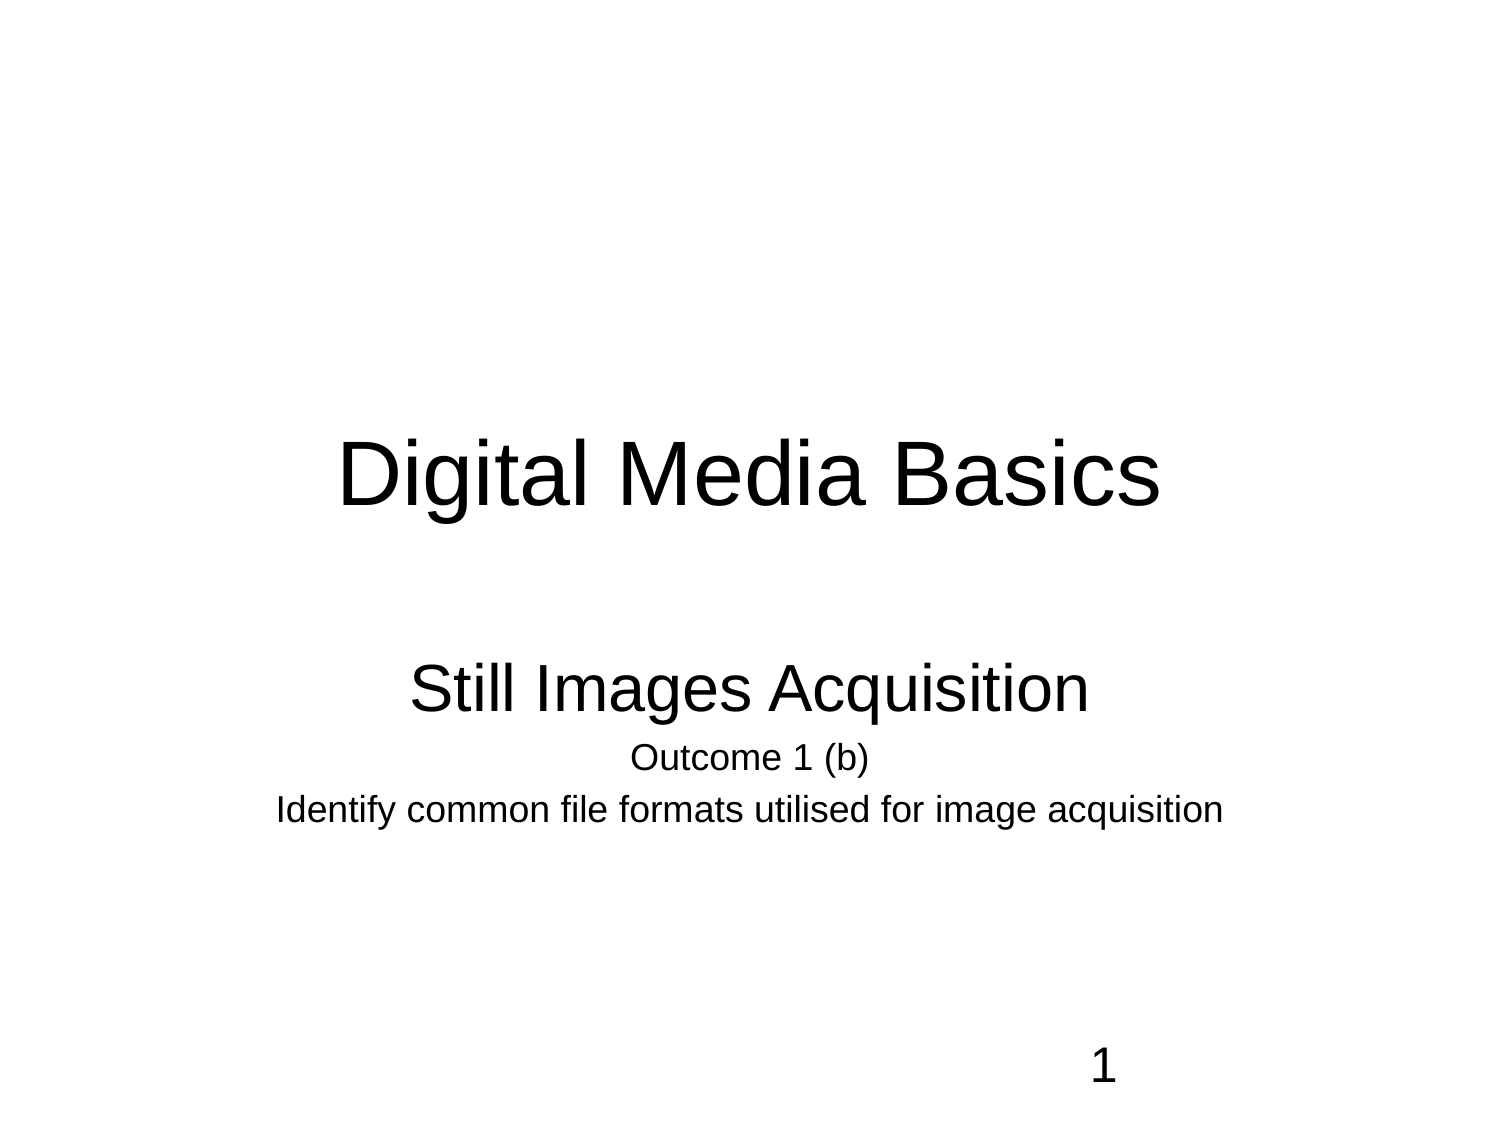

# Digital Media Basics
Still Images Acquisition
Outcome 1 (b)
Identify common file formats utilised for image acquisition
1